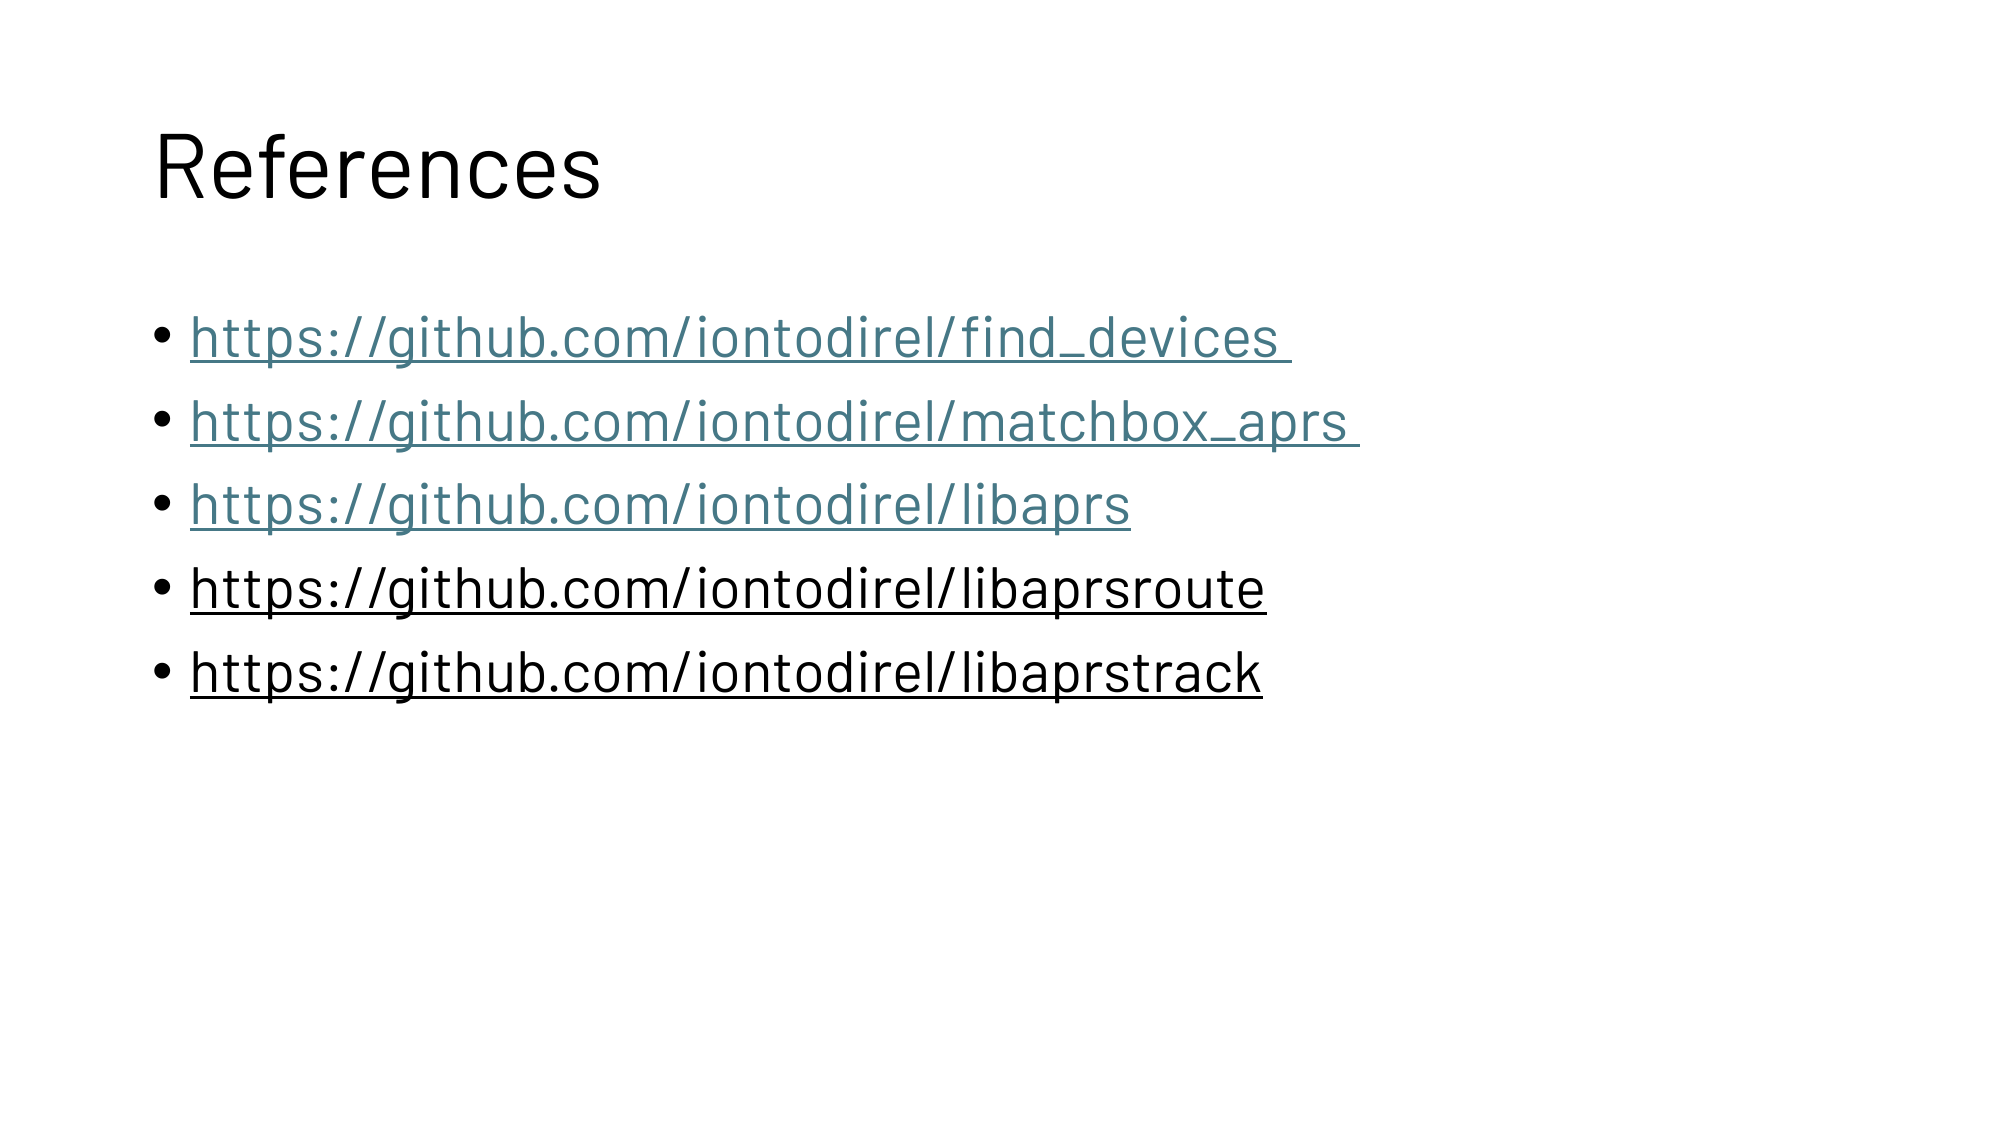

# References
https://github.com/iontodirel/find_devices
https://github.com/iontodirel/matchbox_aprs
https://github.com/iontodirel/libaprs
https://github.com/iontodirel/libaprsroute
https://github.com/iontodirel/libaprstrack